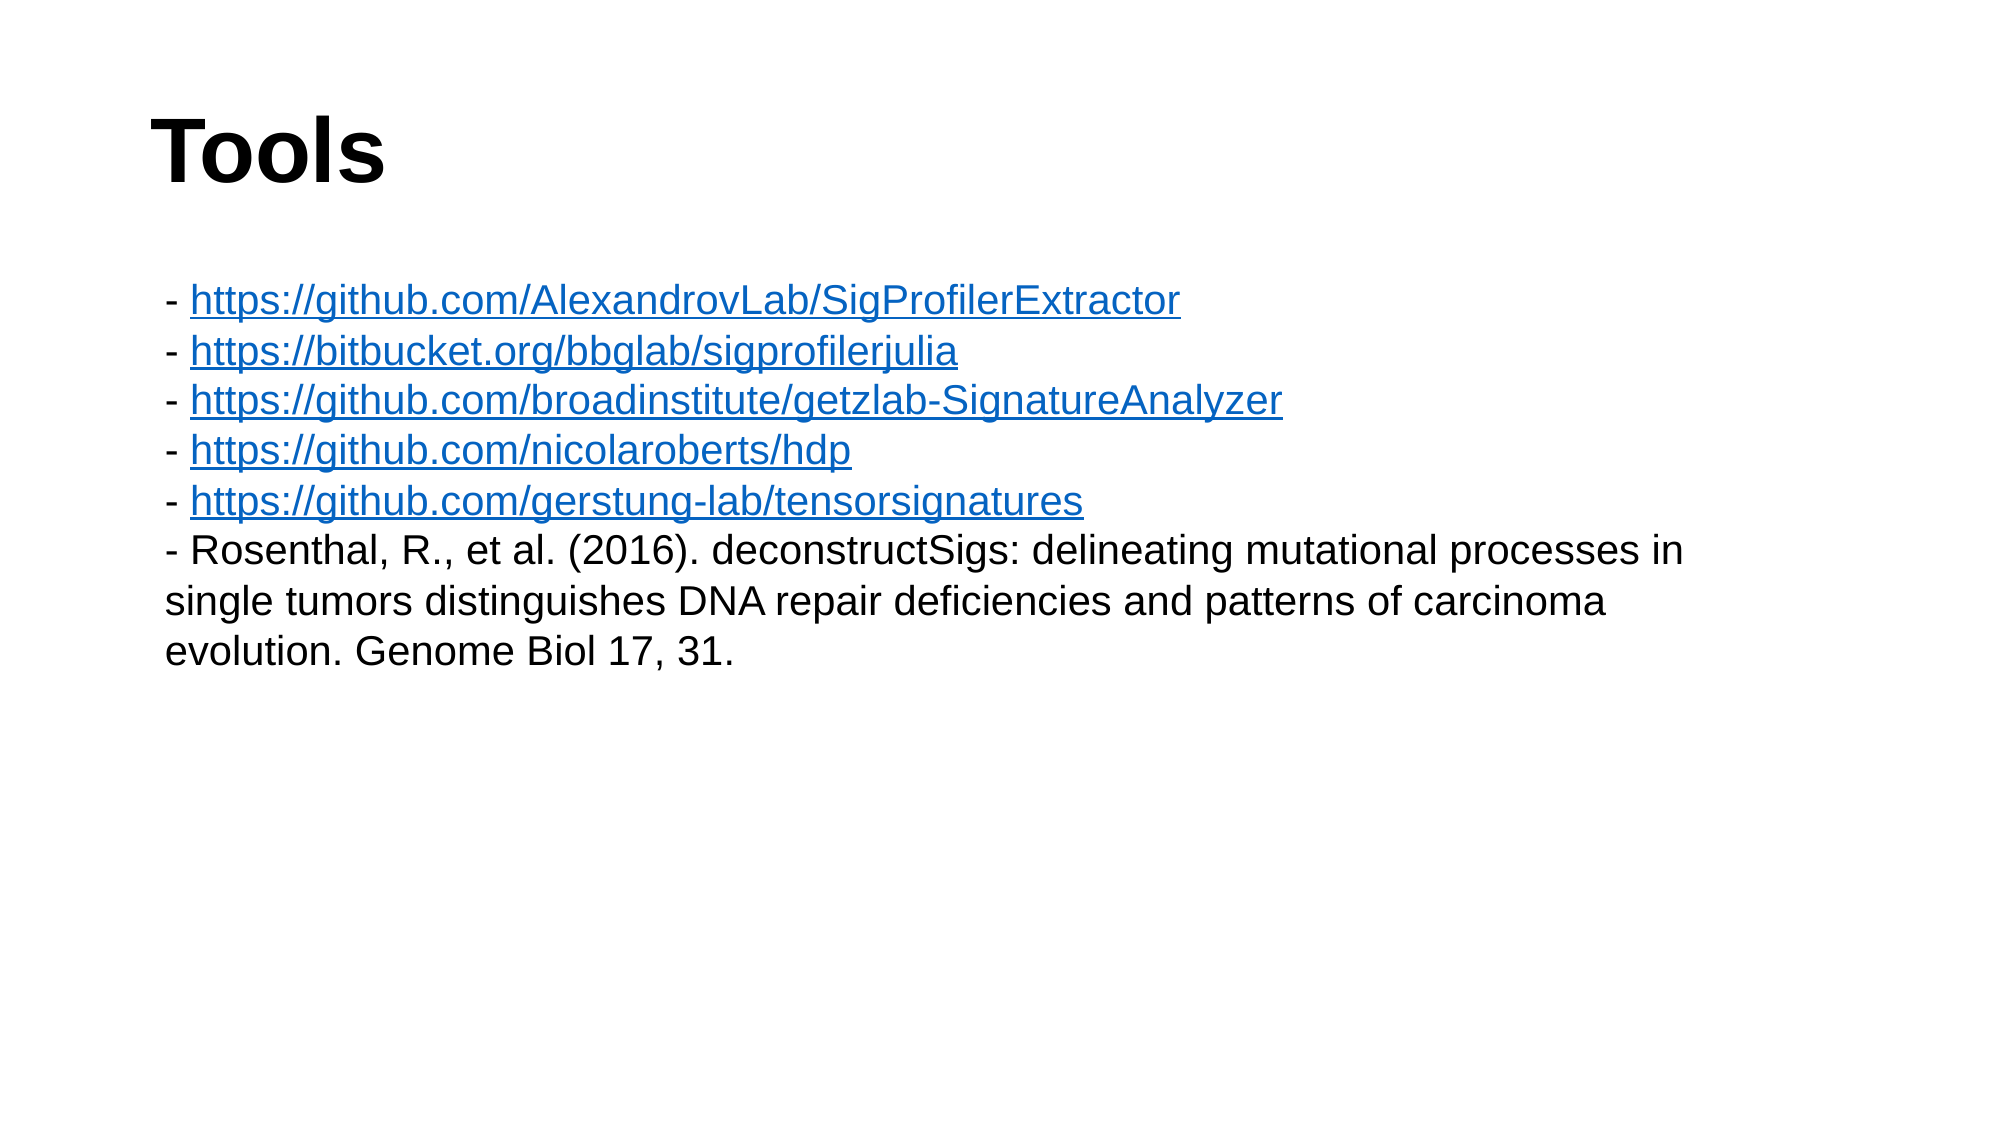

Tools
- https://github.com/AlexandrovLab/SigProfilerExtractor
- https://bitbucket.org/bbglab/sigprofilerjulia
- https://github.com/broadinstitute/getzlab-SignatureAnalyzer
- https://github.com/nicolaroberts/hdp
- https://github.com/gerstung-lab/tensorsignatures
- Rosenthal, R., et al. (2016). deconstructSigs: delineating mutational processes in single tumors distinguishes DNA repair deficiencies and patterns of carcinoma evolution. Genome Biol 17, 31.